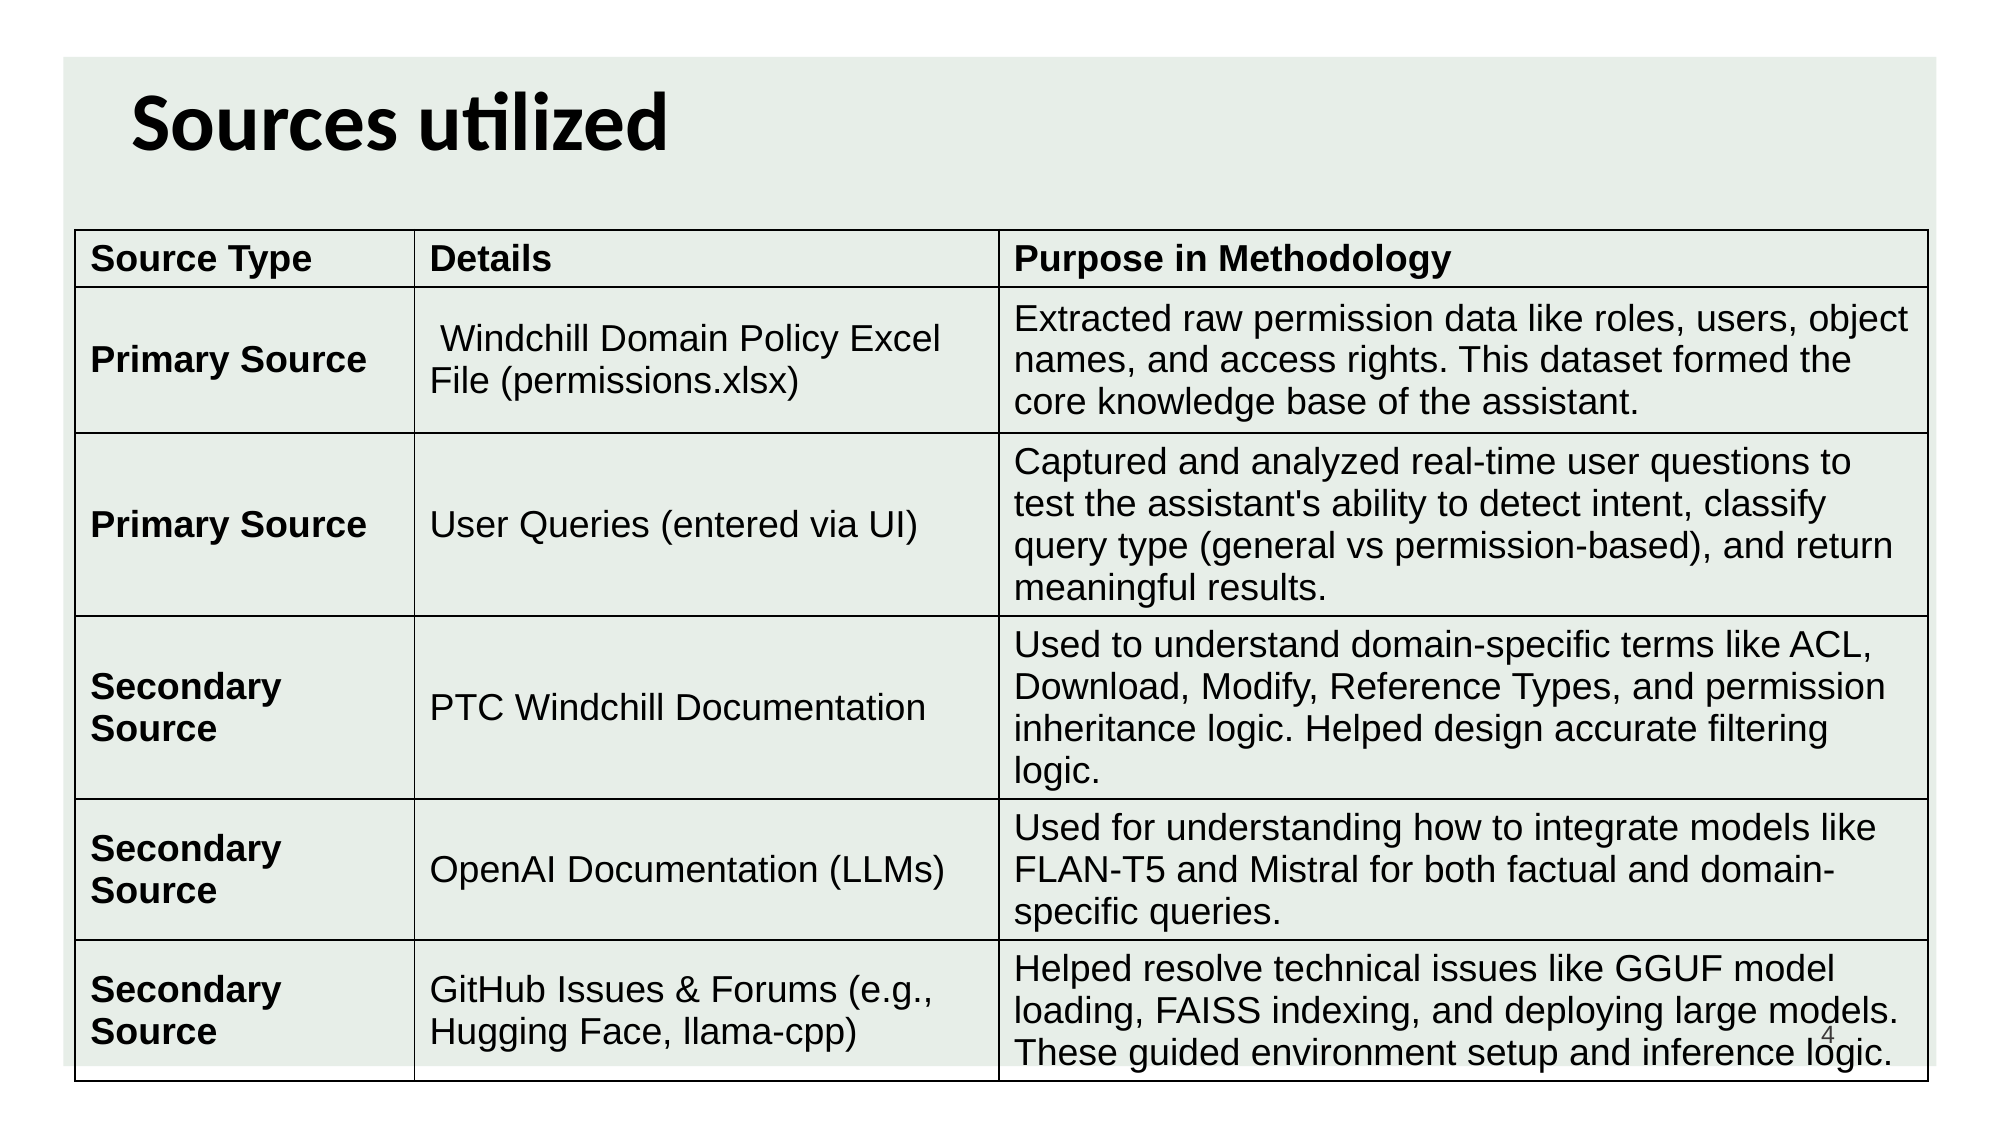

Sources utilized
| Source Type | Details | Purpose in Methodology |
| --- | --- | --- |
| Primary Source | Windchill Domain Policy Excel File (permissions.xlsx) | Extracted raw permission data like roles, users, object names, and access rights. This dataset formed the core knowledge base of the assistant. |
| Primary Source | User Queries (entered via UI) | Captured and analyzed real-time user questions to test the assistant's ability to detect intent, classify query type (general vs permission-based), and return meaningful results. |
| Secondary Source | PTC Windchill Documentation | Used to understand domain-specific terms like ACL, Download, Modify, Reference Types, and permission inheritance logic. Helped design accurate filtering logic. |
| Secondary Source | OpenAI Documentation (LLMs) | Used for understanding how to integrate models like FLAN-T5 and Mistral for both factual and domain-specific queries. |
| Secondary Source | GitHub Issues & Forums (e.g., Hugging Face, llama-cpp) | Helped resolve technical issues like GGUF model loading, FAISS indexing, and deploying large models. These guided environment setup and inference logic. |
4